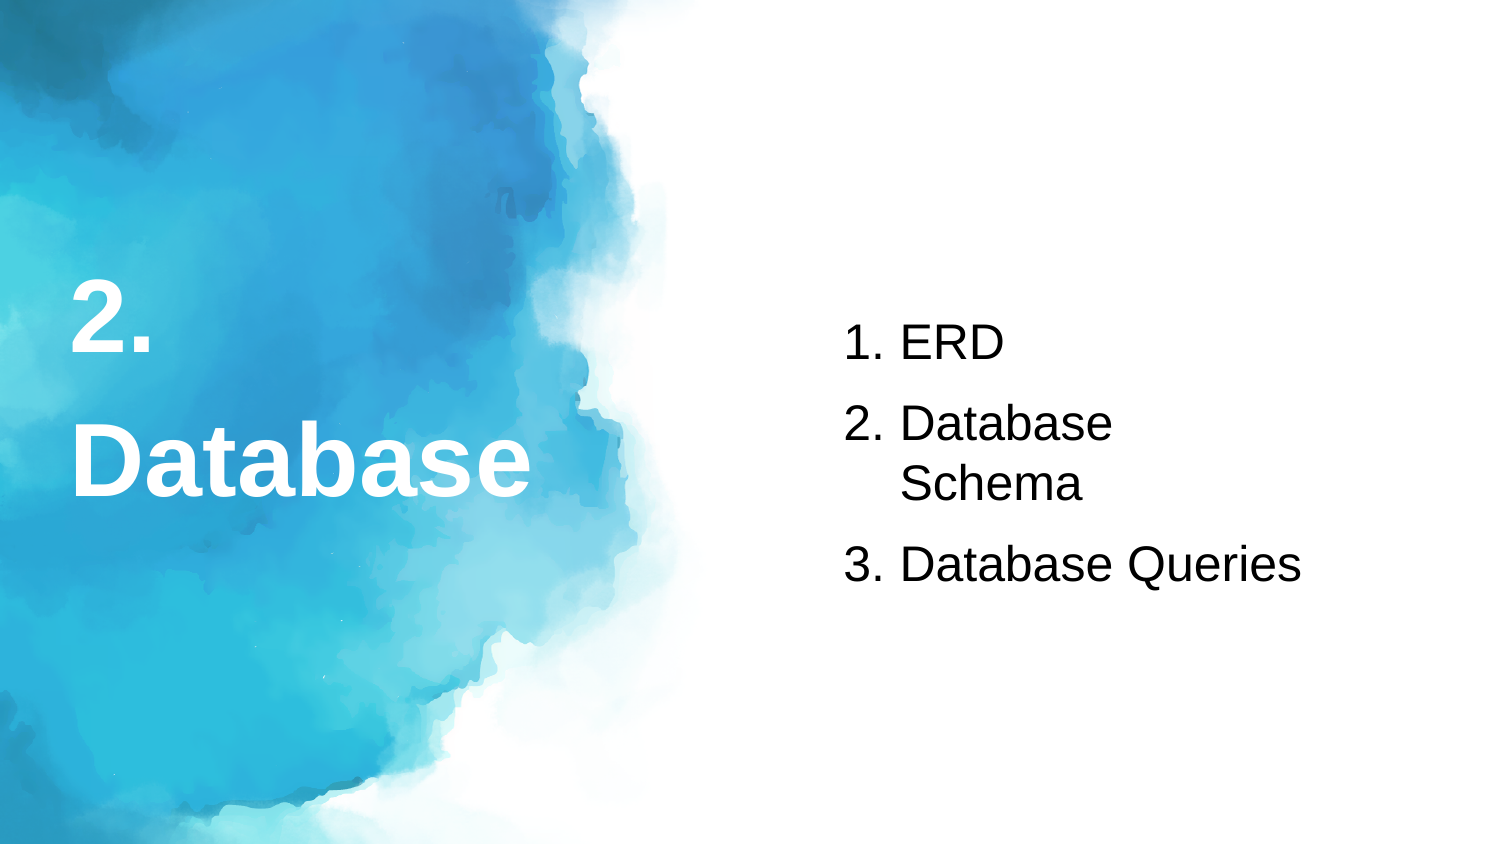

# 2.
ERD
Database Schema
Database Queries
Database